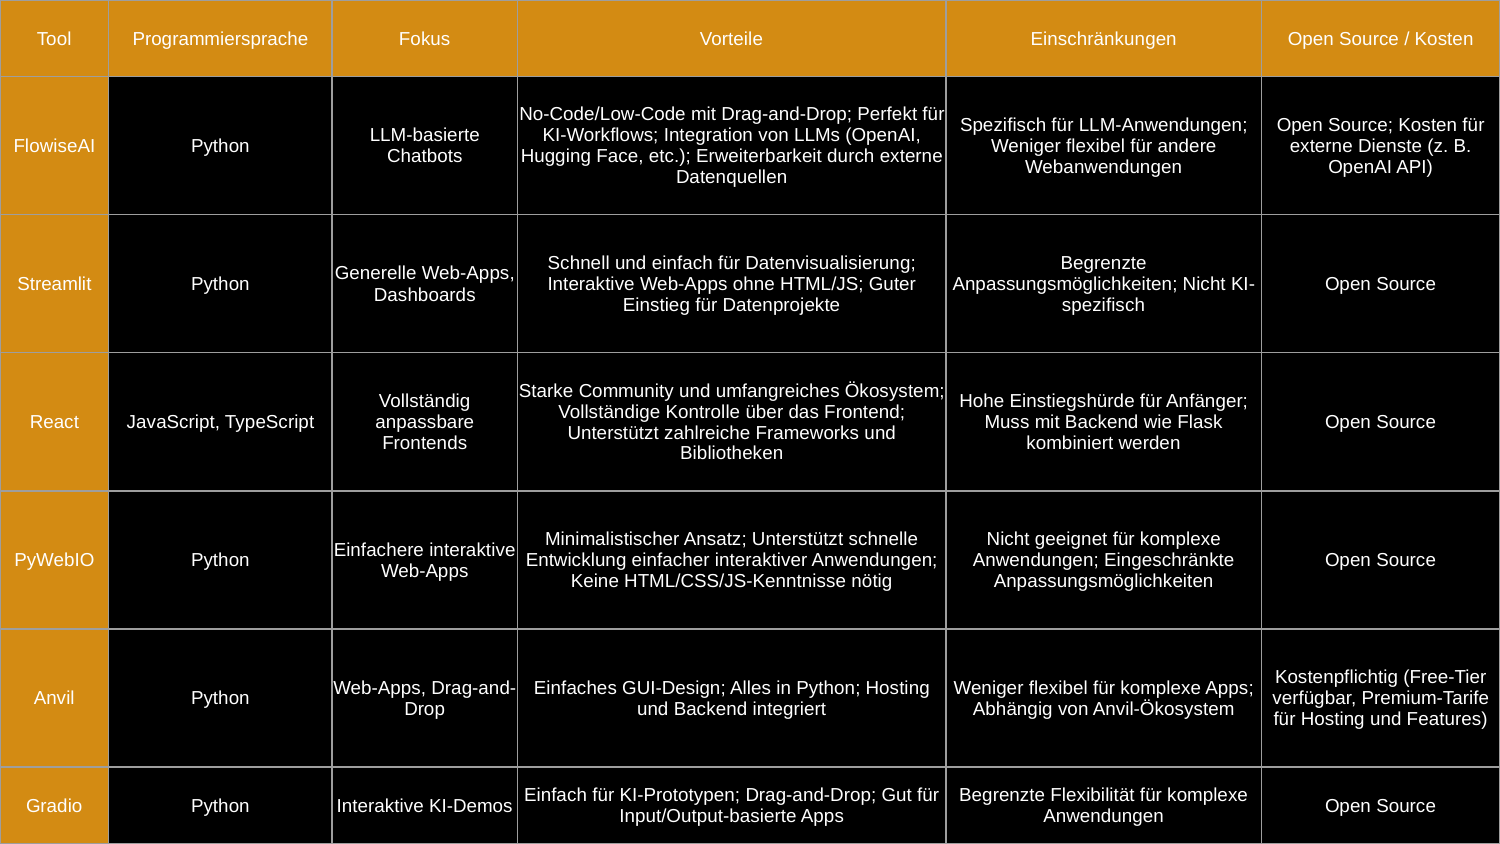

| Tool | Programmiersprache | Fokus | Vorteile | Einschränkungen | Open Source / Kosten |
| --- | --- | --- | --- | --- | --- |
| FlowiseAI | Python | LLM-basierte Chatbots | No-Code/Low-Code mit Drag-and-Drop; Perfekt für KI-Workflows; Integration von LLMs (OpenAI, Hugging Face, etc.); Erweiterbarkeit durch externe Datenquellen | Spezifisch für LLM-Anwendungen; Weniger flexibel für andere Webanwendungen | Open Source; Kosten für externe Dienste (z. B. OpenAI API) |
| Streamlit | Python | Generelle Web-Apps, Dashboards | Schnell und einfach für Datenvisualisierung; Interaktive Web-Apps ohne HTML/JS; Guter Einstieg für Datenprojekte | Begrenzte Anpassungsmöglichkeiten; Nicht KI-spezifisch | Open Source |
| React | JavaScript, TypeScript | Vollständig anpassbare Frontends | Starke Community und umfangreiches Ökosystem; Vollständige Kontrolle über das Frontend; Unterstützt zahlreiche Frameworks und Bibliotheken | Hohe Einstiegshürde für Anfänger; Muss mit Backend wie Flask kombiniert werden | Open Source |
| PyWebIO | Python | Einfachere interaktive Web-Apps | Minimalistischer Ansatz; Unterstützt schnelle Entwicklung einfacher interaktiver Anwendungen; Keine HTML/CSS/JS-Kenntnisse nötig | Nicht geeignet für komplexe Anwendungen; Eingeschränkte Anpassungsmöglichkeiten | Open Source |
| Anvil | Python | Web-Apps, Drag-and-Drop | Einfaches GUI-Design; Alles in Python; Hosting und Backend integriert | Weniger flexibel für komplexe Apps; Abhängig von Anvil-Ökosystem | Kostenpflichtig (Free-Tier verfügbar, Premium-Tarife für Hosting und Features) |
| Gradio | Python | Interaktive KI-Demos | Einfach für KI-Prototypen; Drag-and-Drop; Gut für Input/Output-basierte Apps | Begrenzte Flexibilität für komplexe Anwendungen | Open Source |